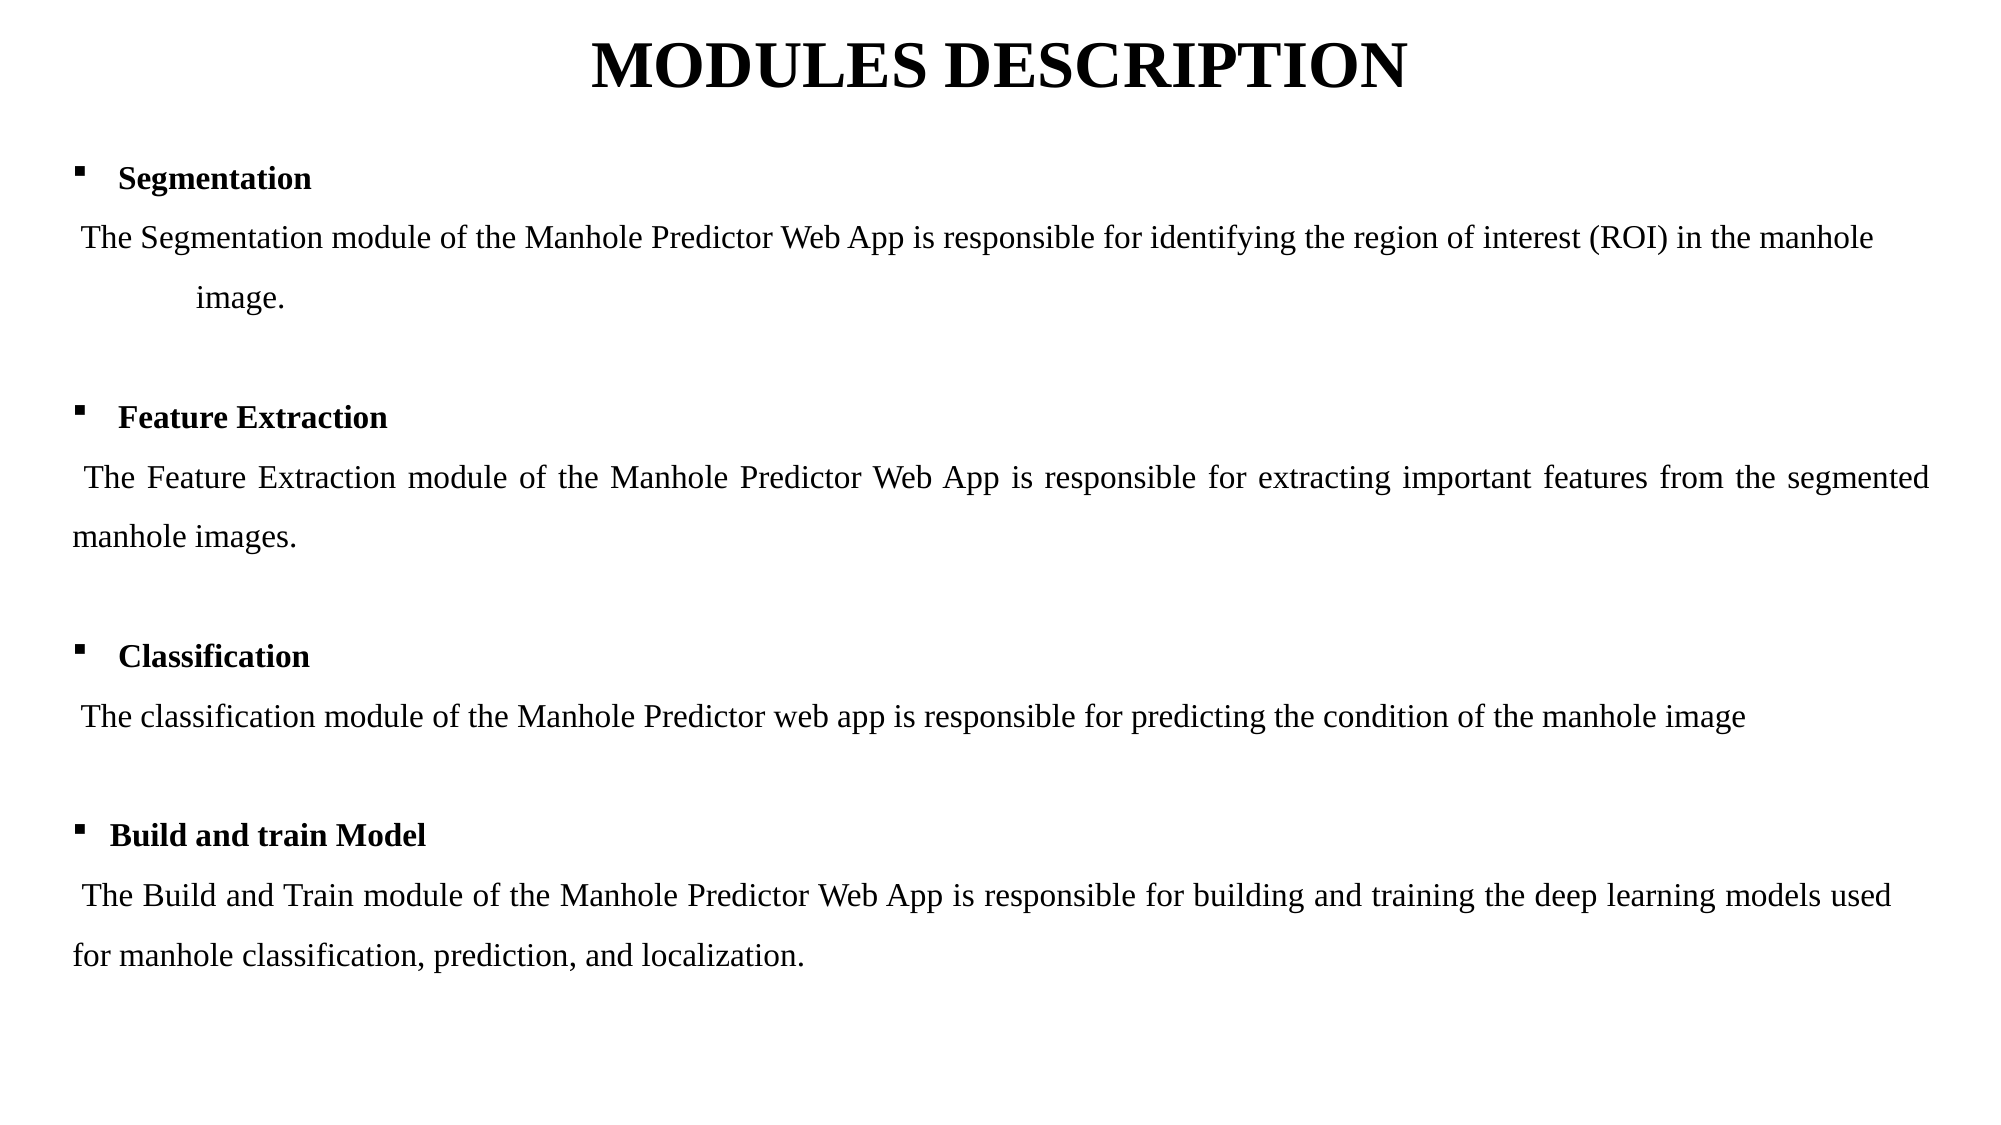

# MODULES DESCRIPTION
 Segmentation
 The Segmentation module of the Manhole Predictor Web App is responsible for identifying the region of interest (ROI) in the manhole                      image.

 Feature Extraction
 The Feature Extraction module of the Manhole Predictor Web App is responsible for extracting important features from the segmented manhole images.

 Classification
 The classification module of the Manhole Predictor web app is responsible for predicting the condition of the manhole image

Build and train Model
 The Build and Train module of the Manhole Predictor Web App is responsible for building and training the deep learning models used     for manhole classification, prediction, and localization.